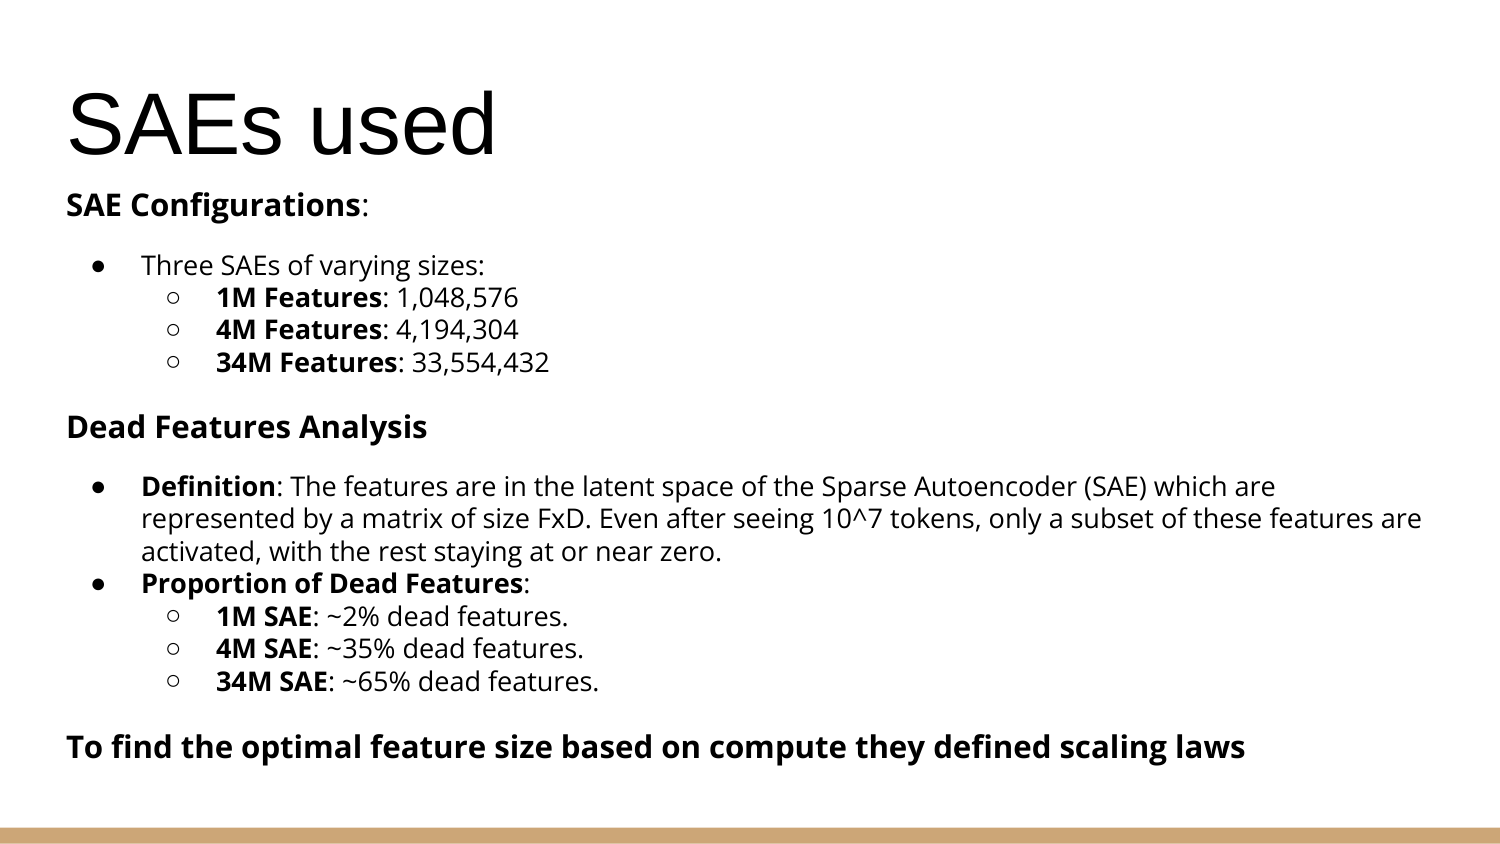

# SAEs used
SAE Configurations:
Three SAEs of varying sizes:
1M Features: 1,048,576
4M Features: 4,194,304
34M Features: 33,554,432
Dead Features Analysis
Definition: The features are in the latent space of the Sparse Autoencoder (SAE) which are represented by a matrix of size FxD. Even after seeing 10^7 tokens, only a subset of these features are activated, with the rest staying at or near zero.
Proportion of Dead Features:
1M SAE: ~2% dead features.
4M SAE: ~35% dead features.
34M SAE: ~65% dead features.
To find the optimal feature size based on compute they defined scaling laws